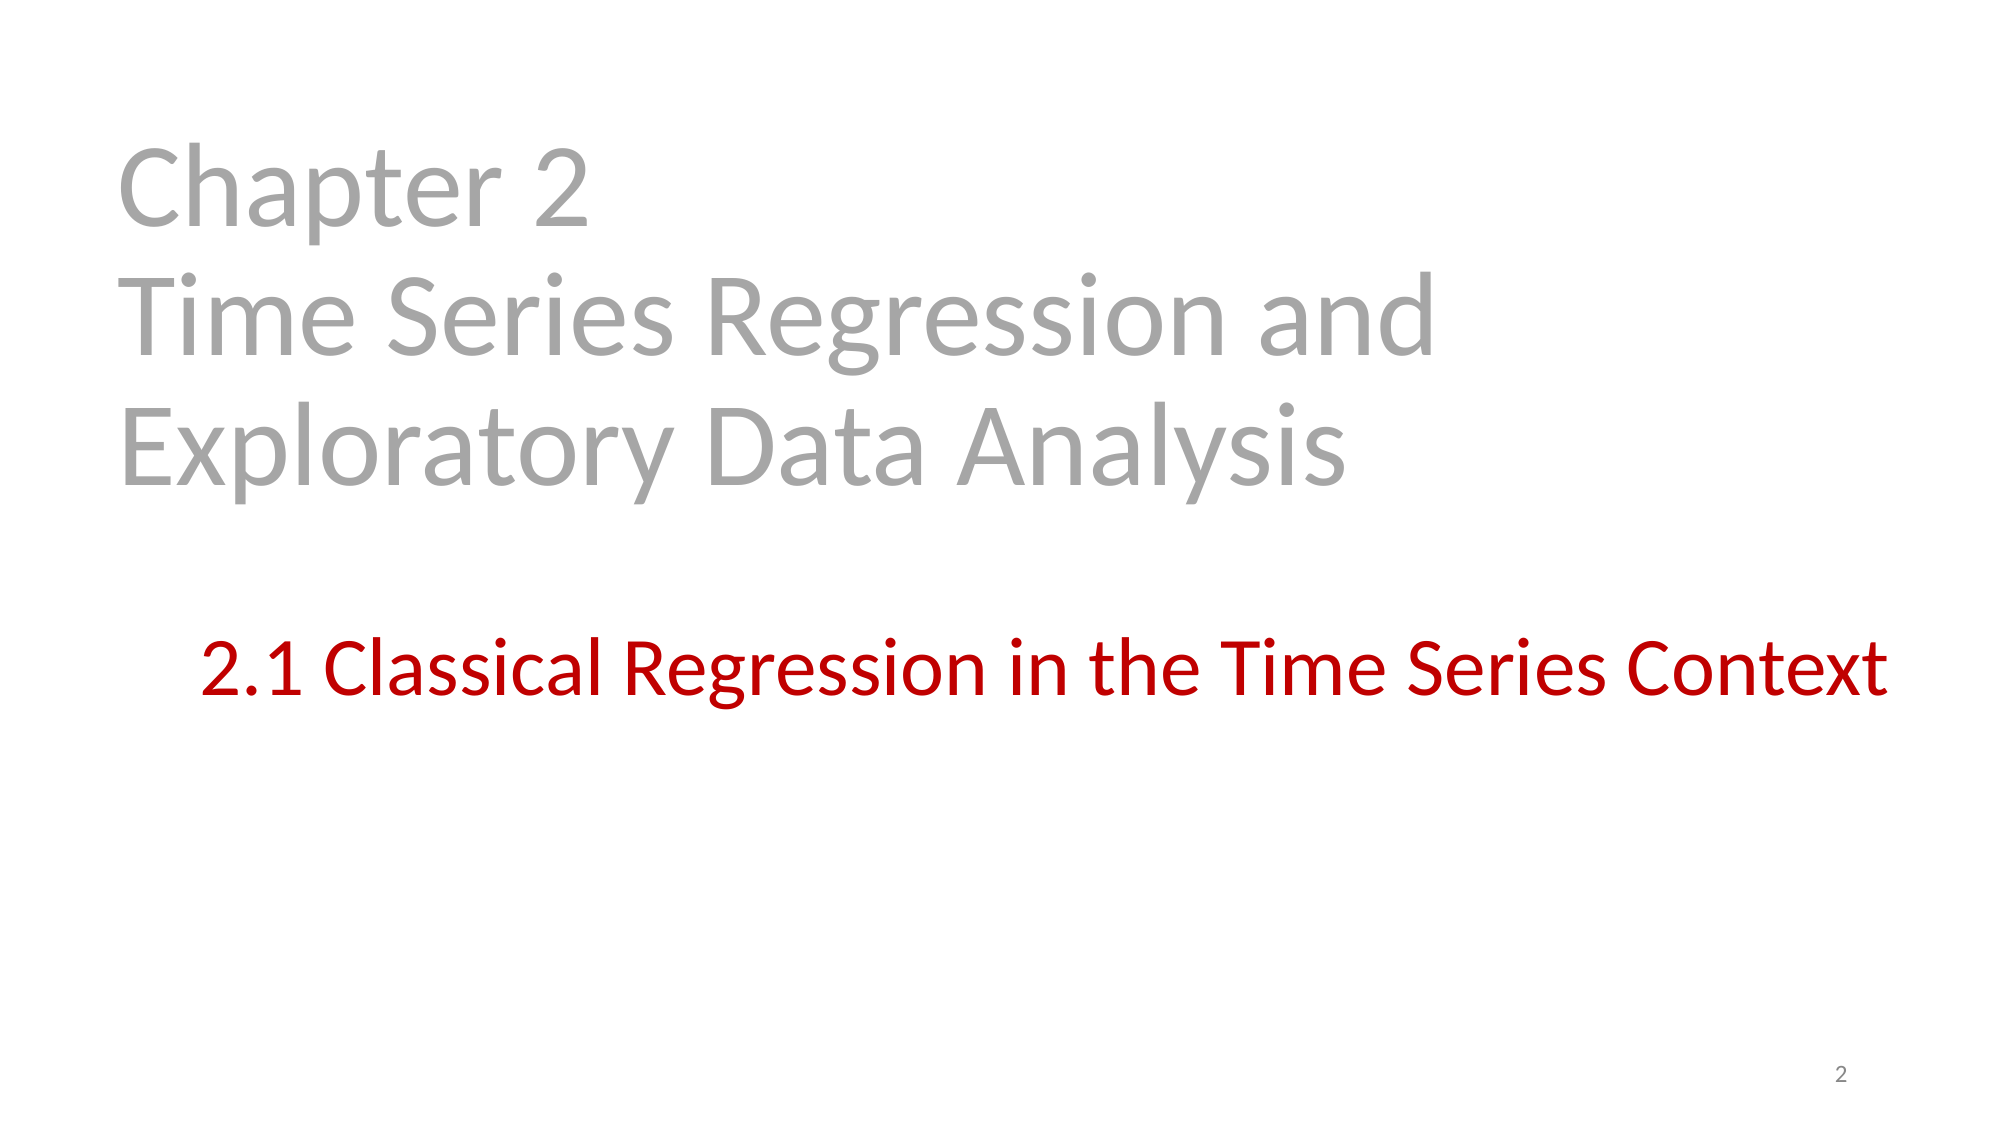

# Chapter 2 Time Series Regression and Exploratory Data Analysis
2.1 Classical Regression in the Time Series Context
2